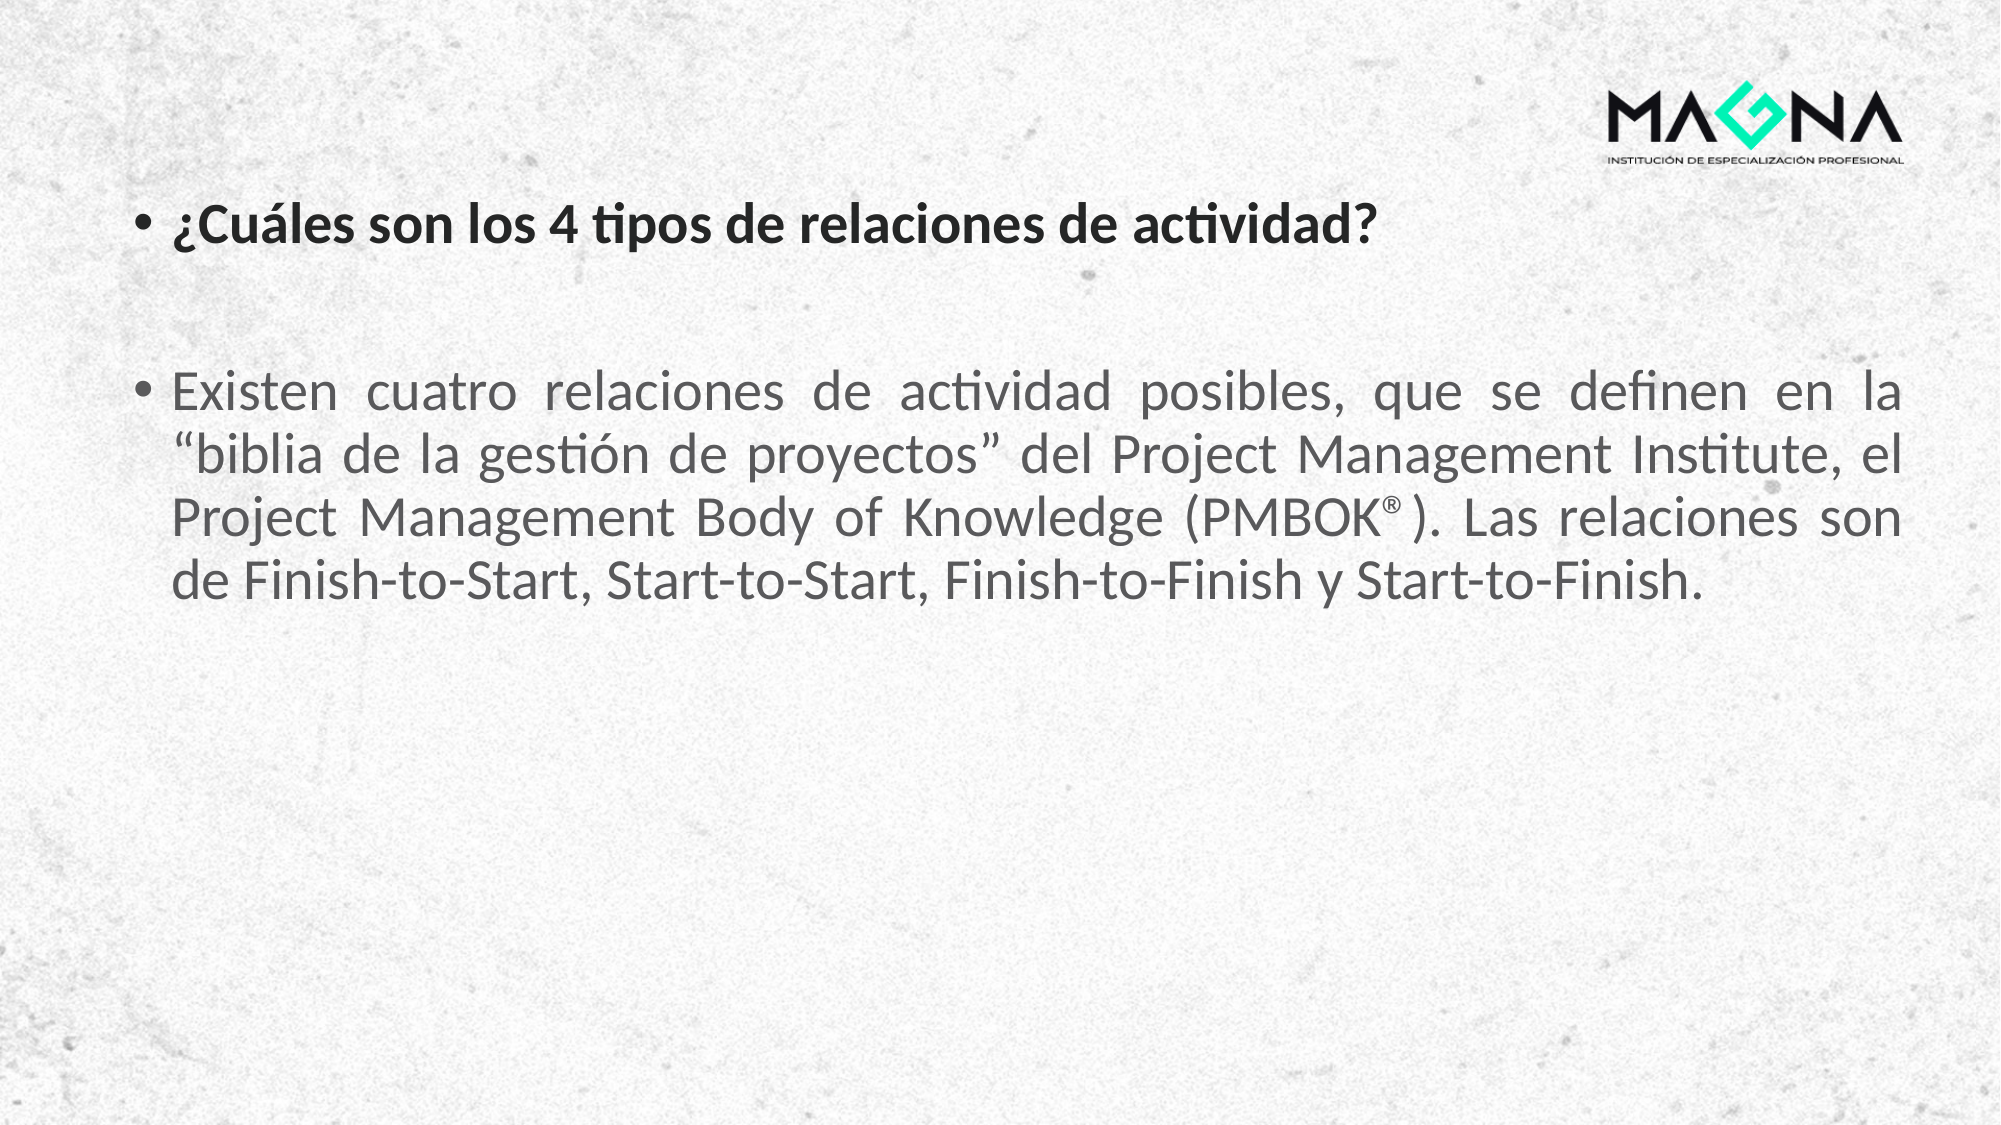

¿Cuáles son los 4 tipos de relaciones de actividad?

Existen cuatro relaciones de actividad posibles, que se definen en la “biblia de la gestión de proyectos” del Project Management Institute, el Project Management Body of Knowledge (PMBOK®). Las relaciones son de Finish-to-Start, Start-to-Start, Finish-to-Finish y Start-to-Finish.